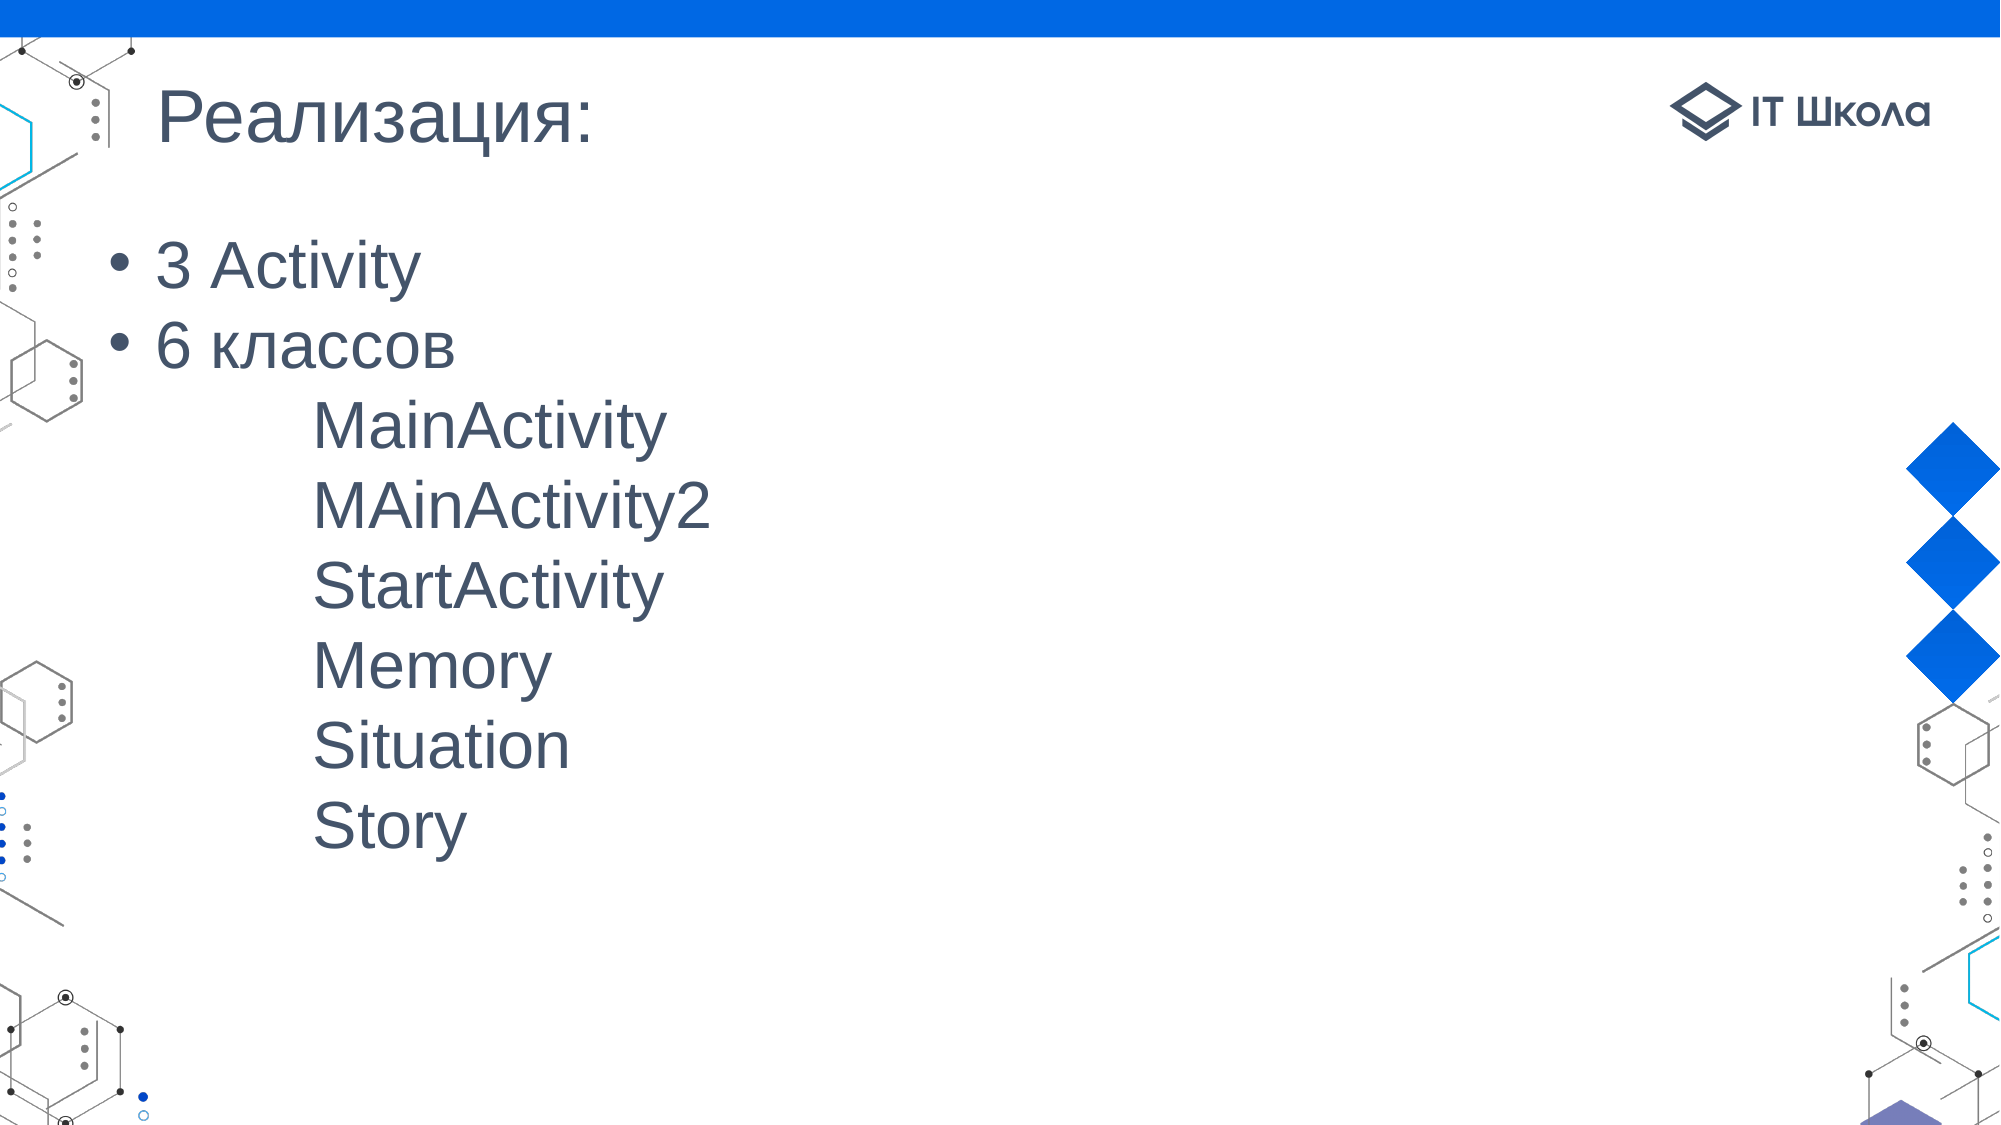

# Реализация:
3 Activity
6 классов
       MainActivity
       MAinActivity2
       StartActivity
       Memory
       Situation
       Story

5